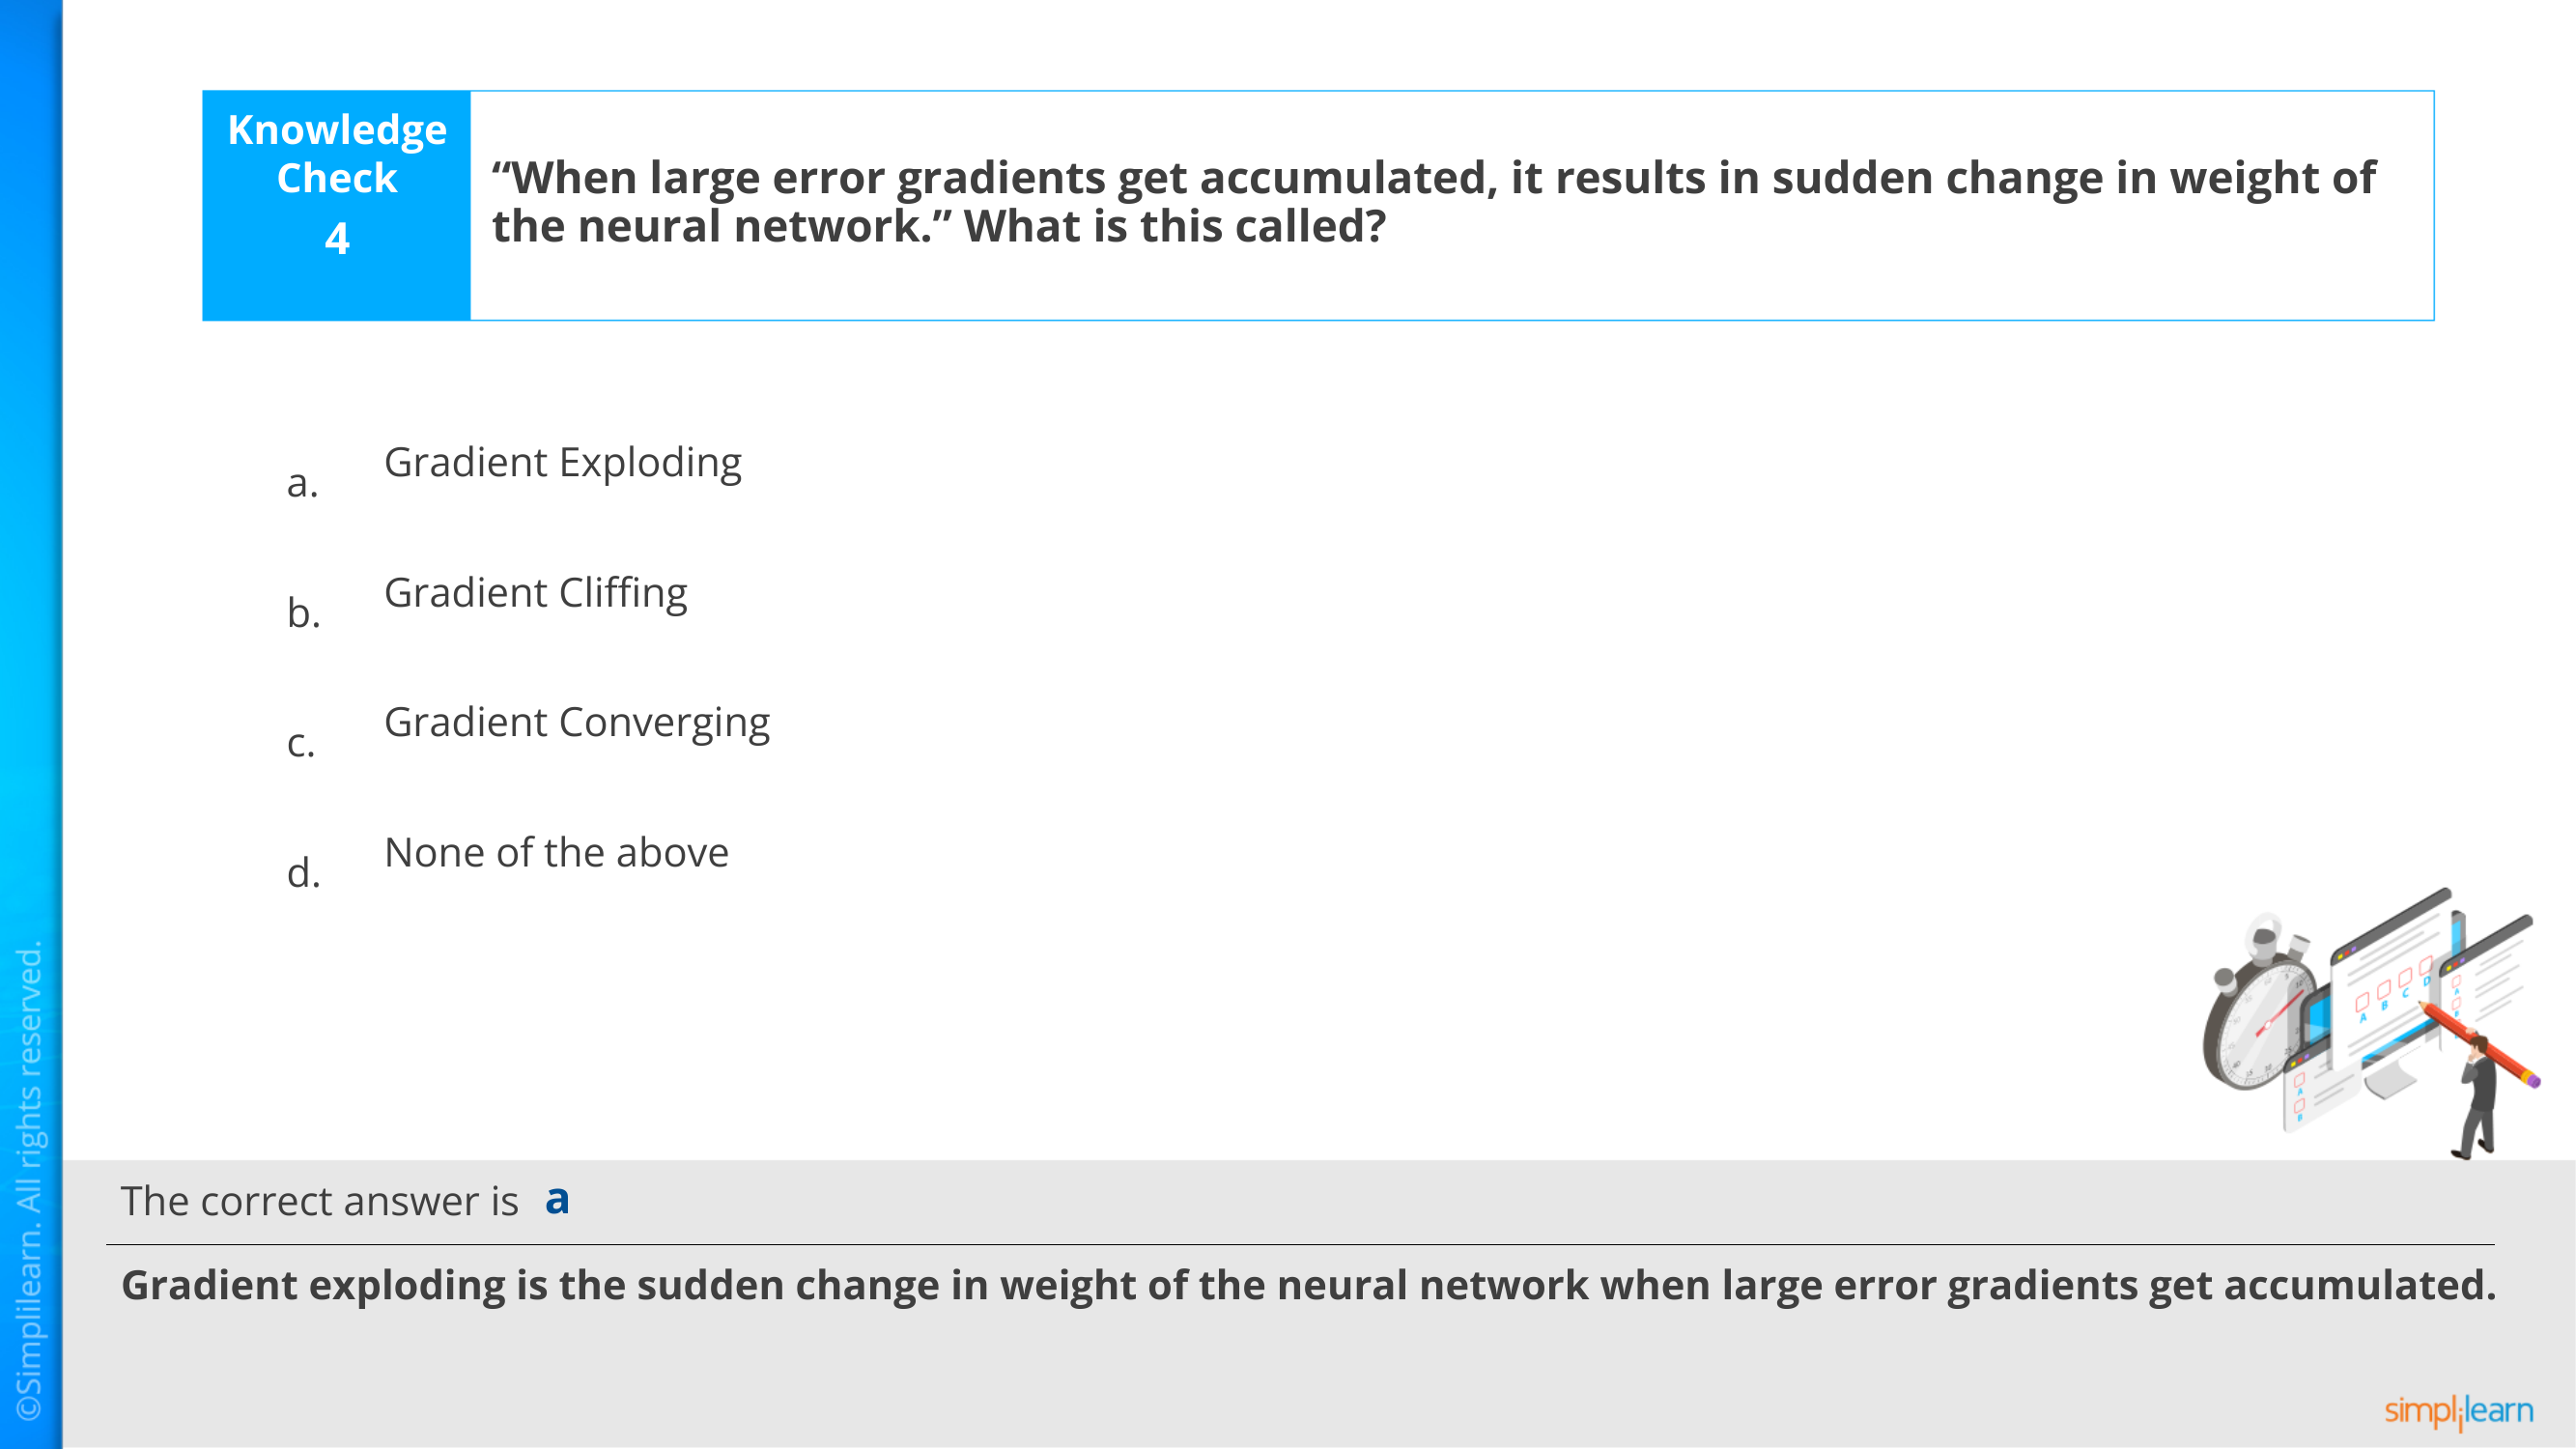

“When large error gradients get accumulated, it results in sudden change in weight of the neural network.” What is this called?
4
Gradient Exploding
Gradient Cliffing
Gradient Converging
None of the above
a
Gradient exploding is the sudden change in weight of the neural network when large error gradients get accumulated.